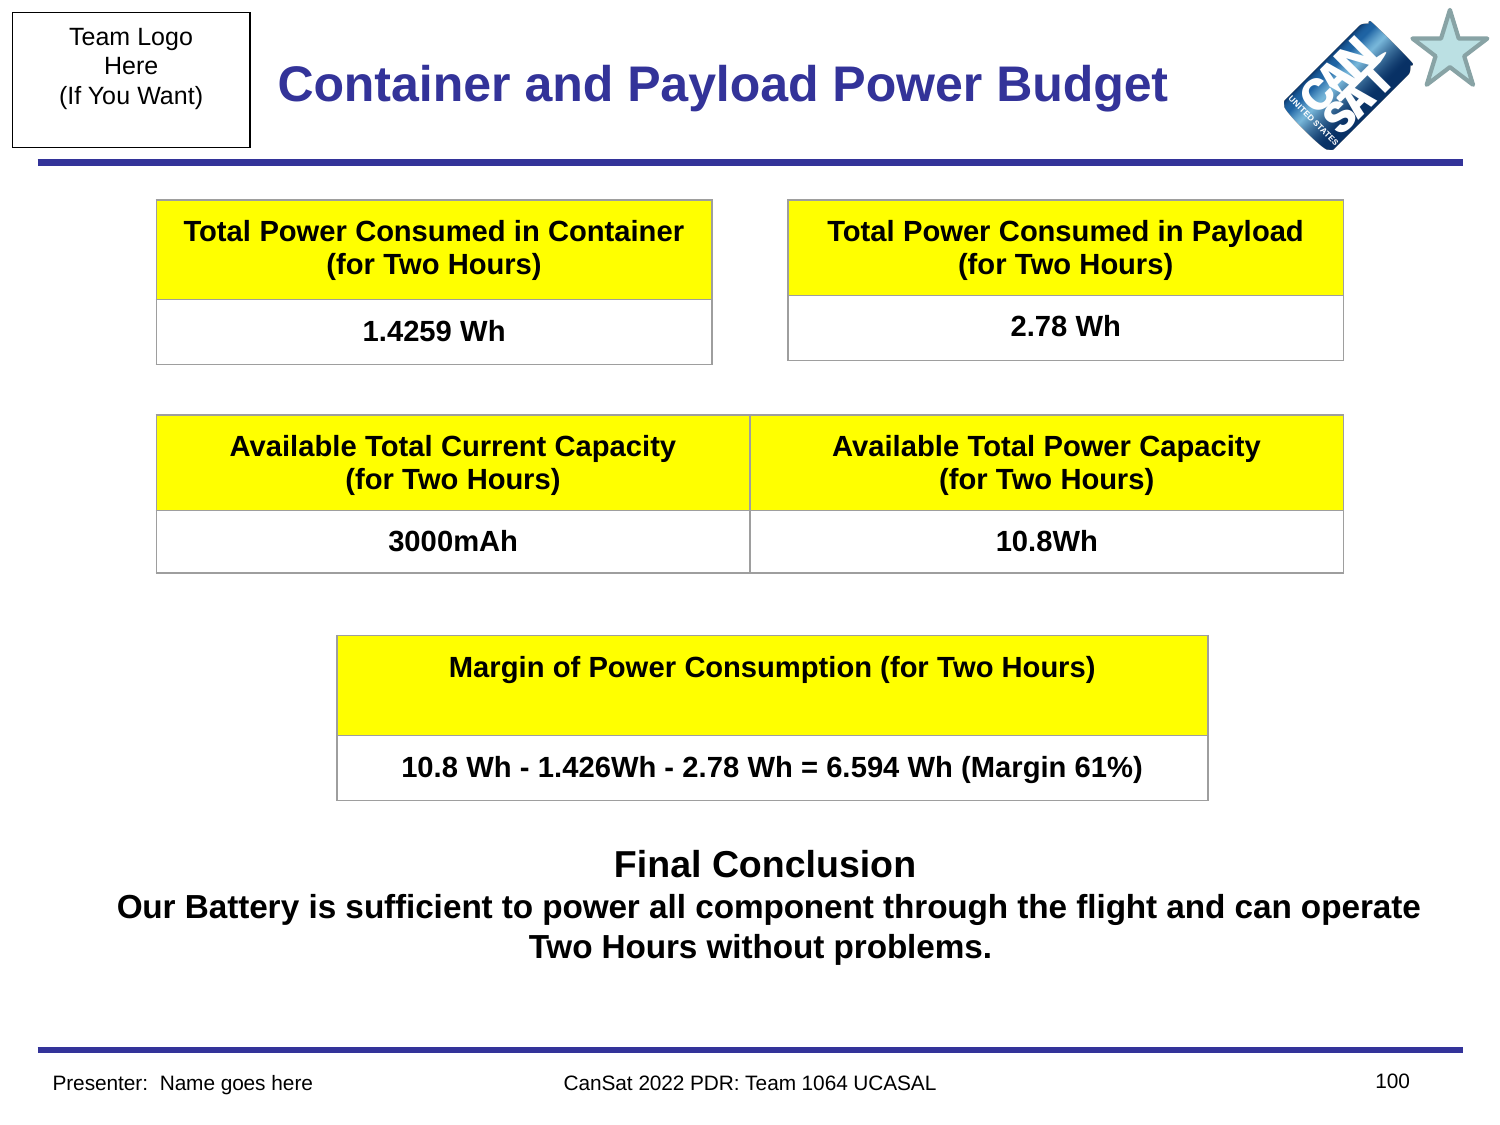

# Container and Payload Power Budget
| Total Power Consumed in Container (for Two Hours) |
| --- |
| 1.4259 Wh |
| Total Power Consumed in Payload (for Two Hours) |
| --- |
| 2.78 Wh |
| Available Total Current Capacity (for Two Hours) | Available Total Power Capacity (for Two Hours) |
| --- | --- |
| 3000mAh | 10.8Wh |
| Margin of Power Consumption (for Two Hours) |
| --- |
| 10.8 Wh - 1.426Wh - 2.78 Wh = 6.594 Wh (Margin 61%) |
Final Conclusion
 Our Battery is sufficient to power all component through the flight and can operate Two Hours without problems.
100
Presenter:  Name goes here
CanSat 2022 PDR: Team 1064 UCASAL